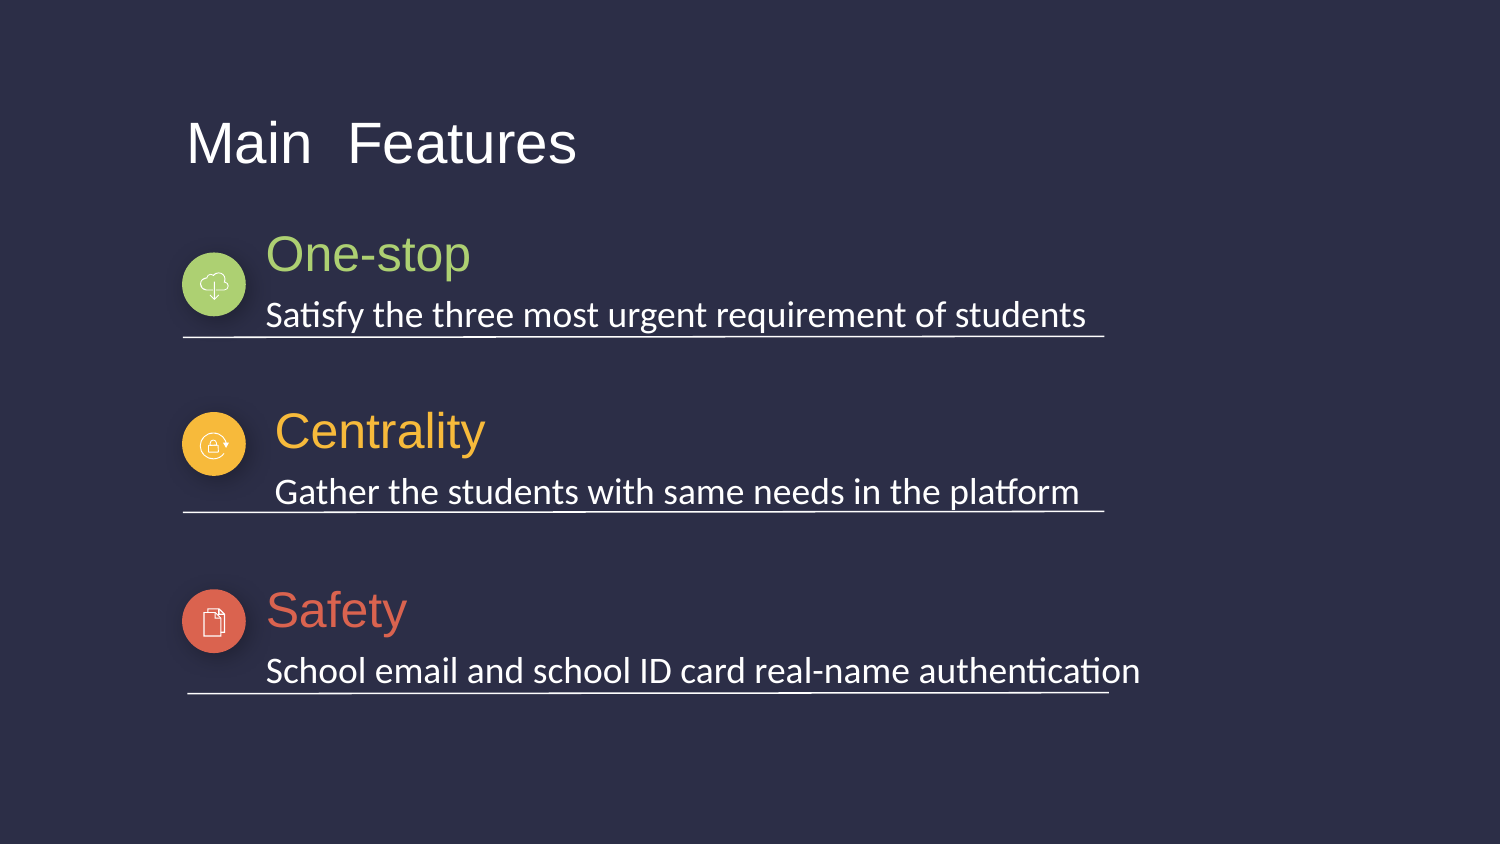

Main Features
One-stop
Satisfy the three most urgent requirement of students

Centrality
Gather the students with same needs in the platform

Safety
School email and school ID card real-name authentication